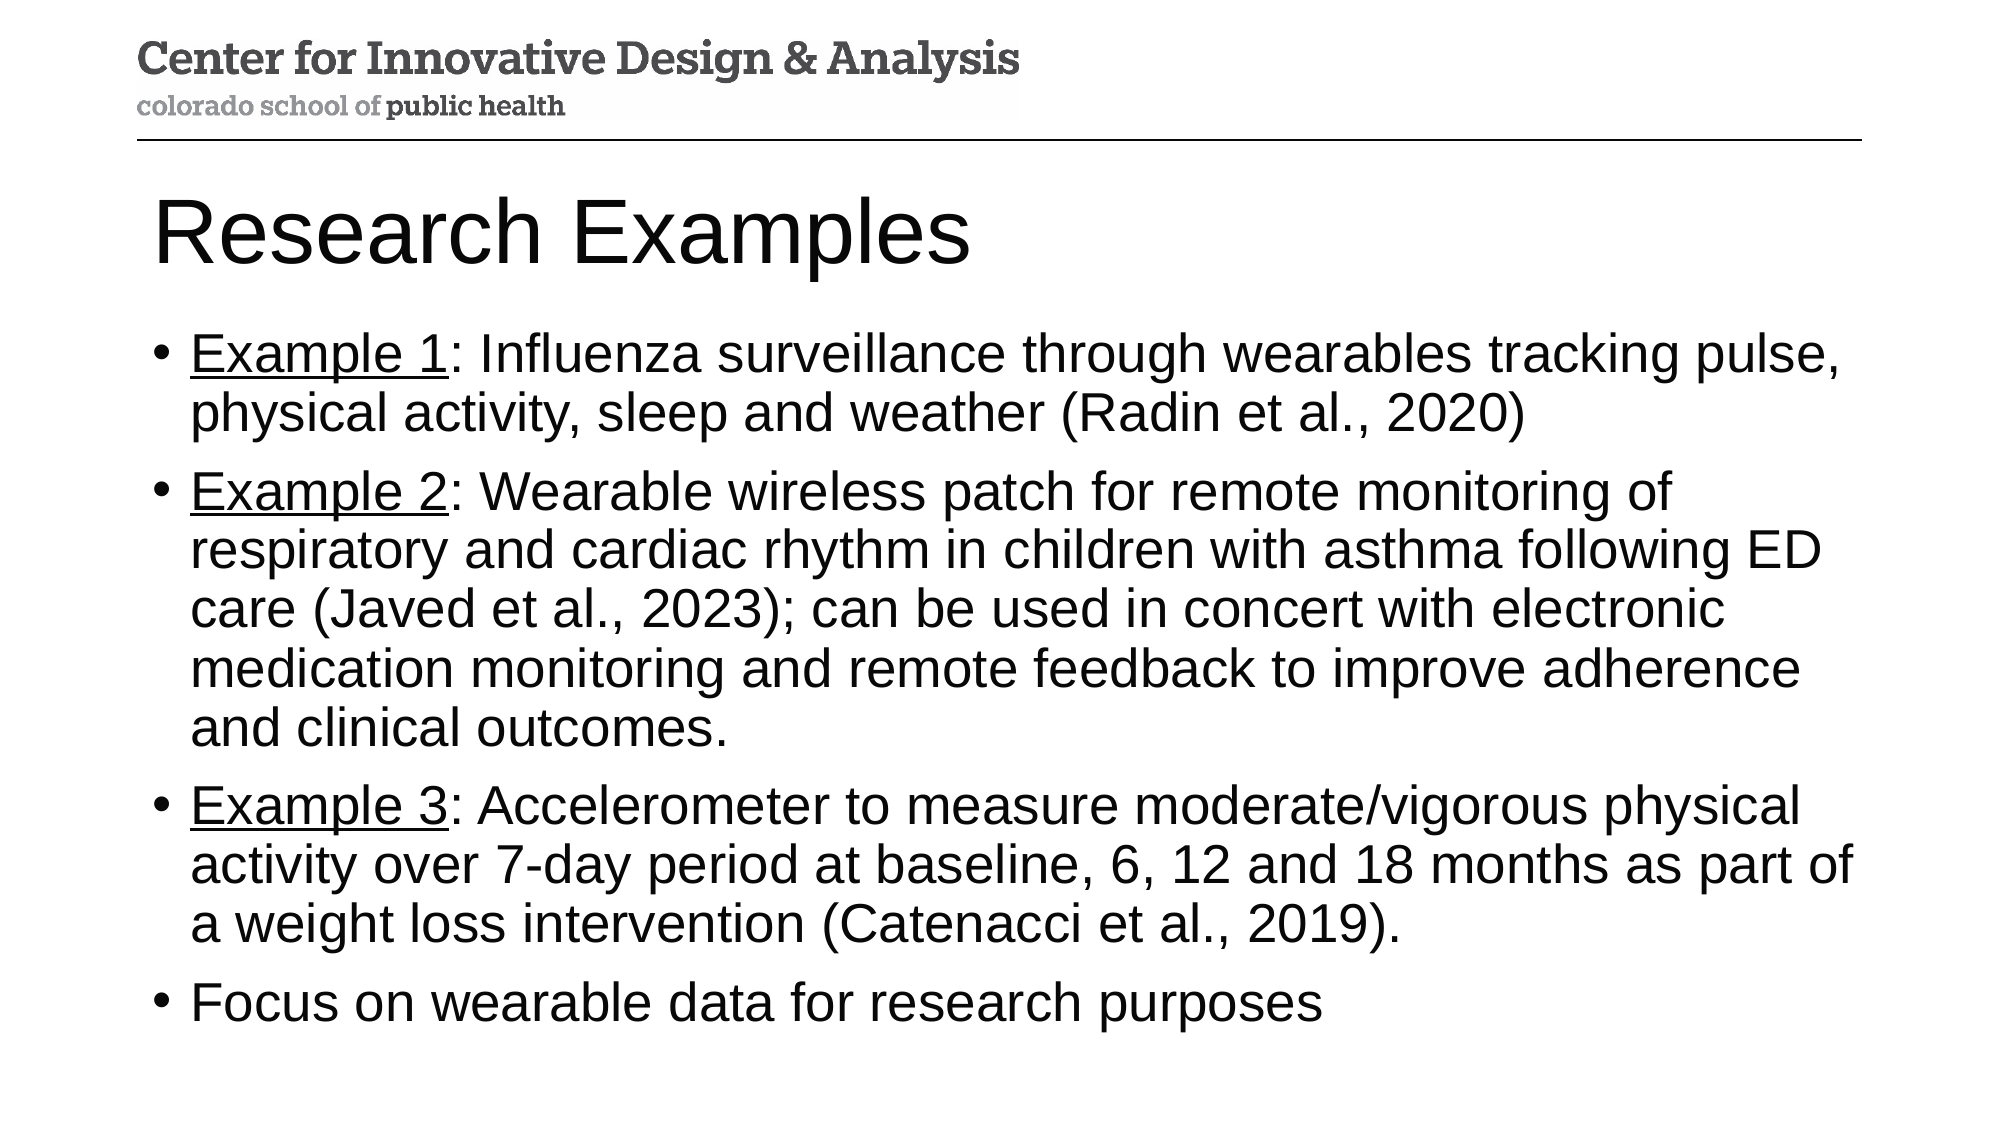

# Research Examples
Example 1: Influenza surveillance through wearables tracking pulse, physical activity, sleep and weather (Radin et al., 2020)
Example 2: Wearable wireless patch for remote monitoring of respiratory and cardiac rhythm in children with asthma following ED care (Javed et al., 2023); can be used in concert with electronic medication monitoring and remote feedback to improve adherence and clinical outcomes.
Example 3: Accelerometer to measure moderate/vigorous physical activity over 7-day period at baseline, 6, 12 and 18 months as part of a weight loss intervention (Catenacci et al., 2019).
Focus on wearable data for research purposes